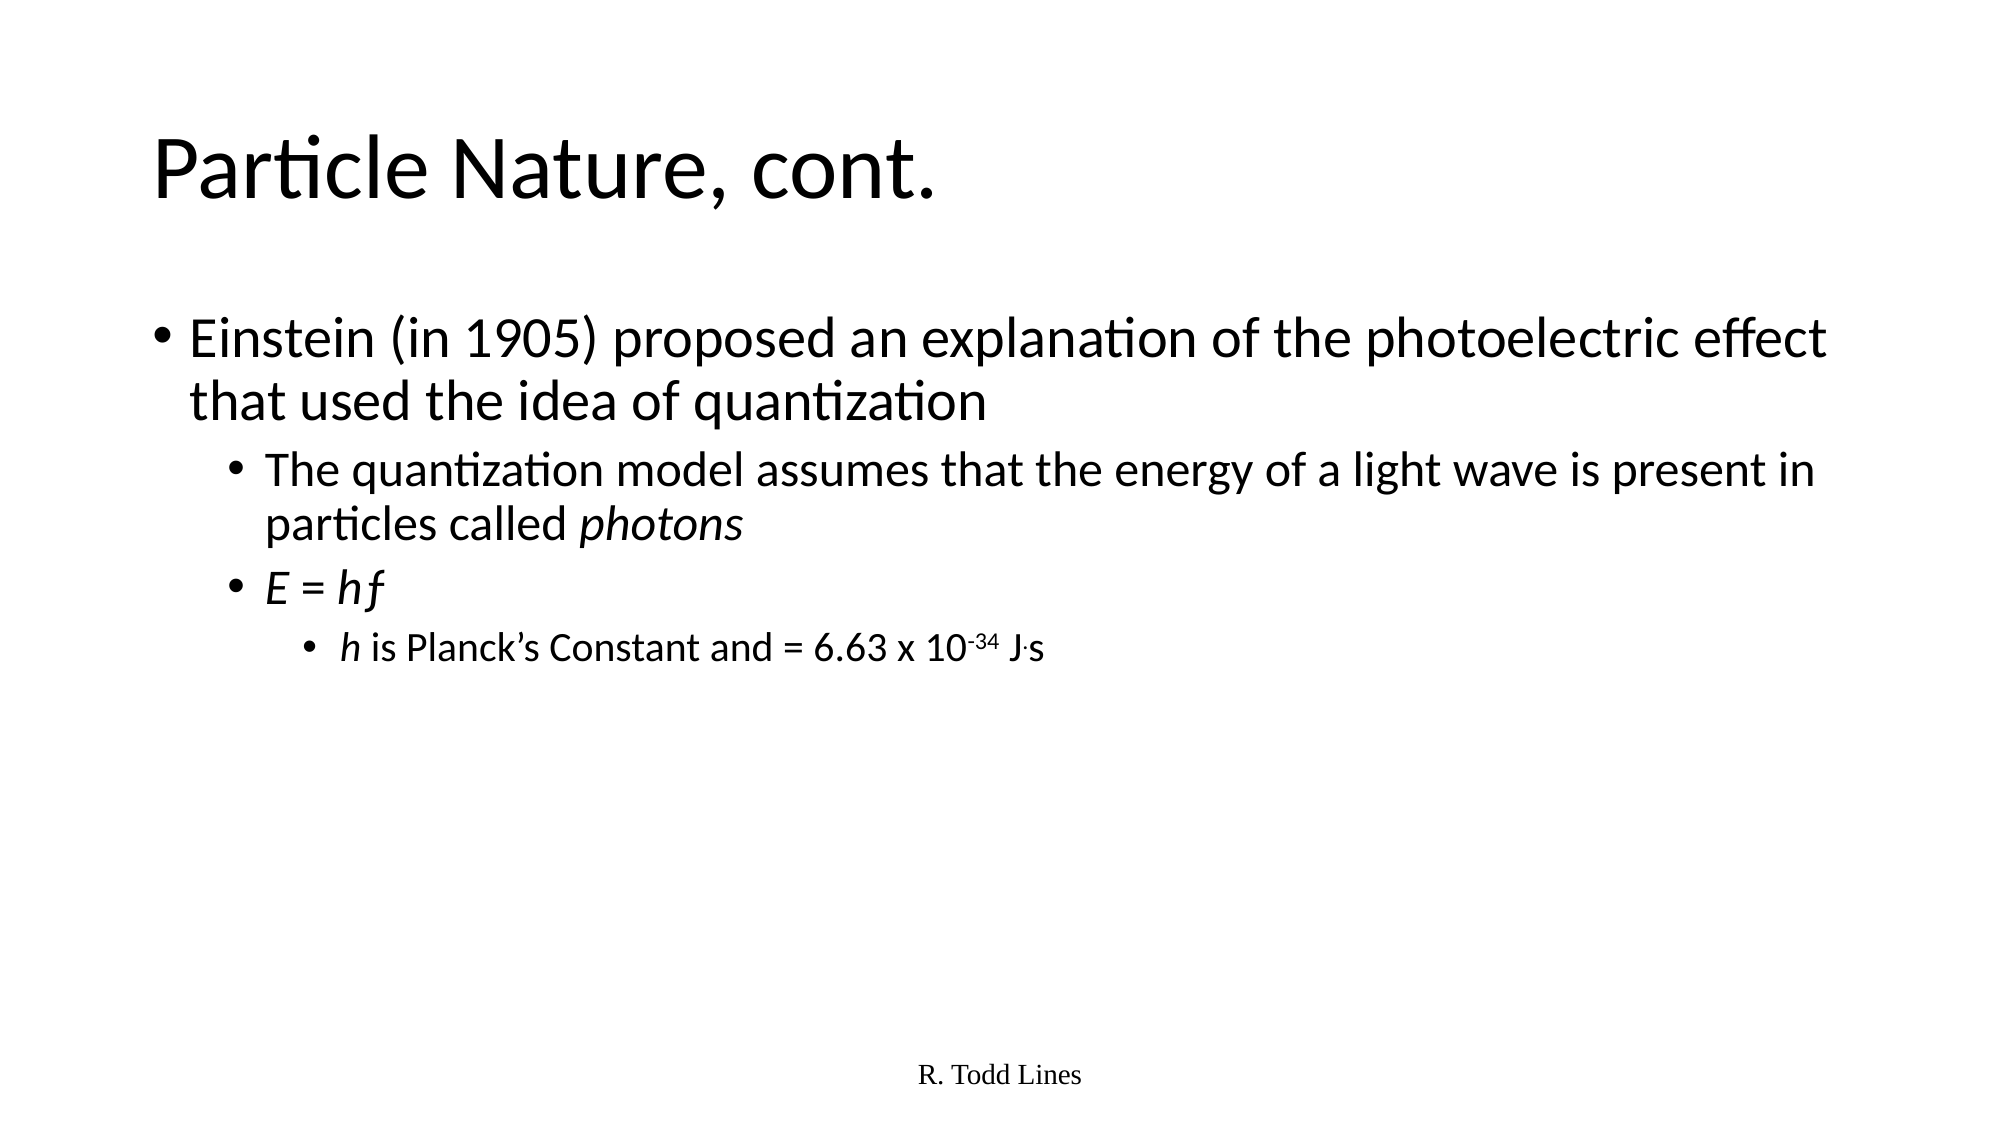

# Particle Nature, cont.
Einstein (in 1905) proposed an explanation of the photoelectric effect that used the idea of quantization
The quantization model assumes that the energy of a light wave is present in particles called photons
E = hƒ
h is Planck’s Constant and = 6.63 x 10-34 J.s
R. Todd Lines